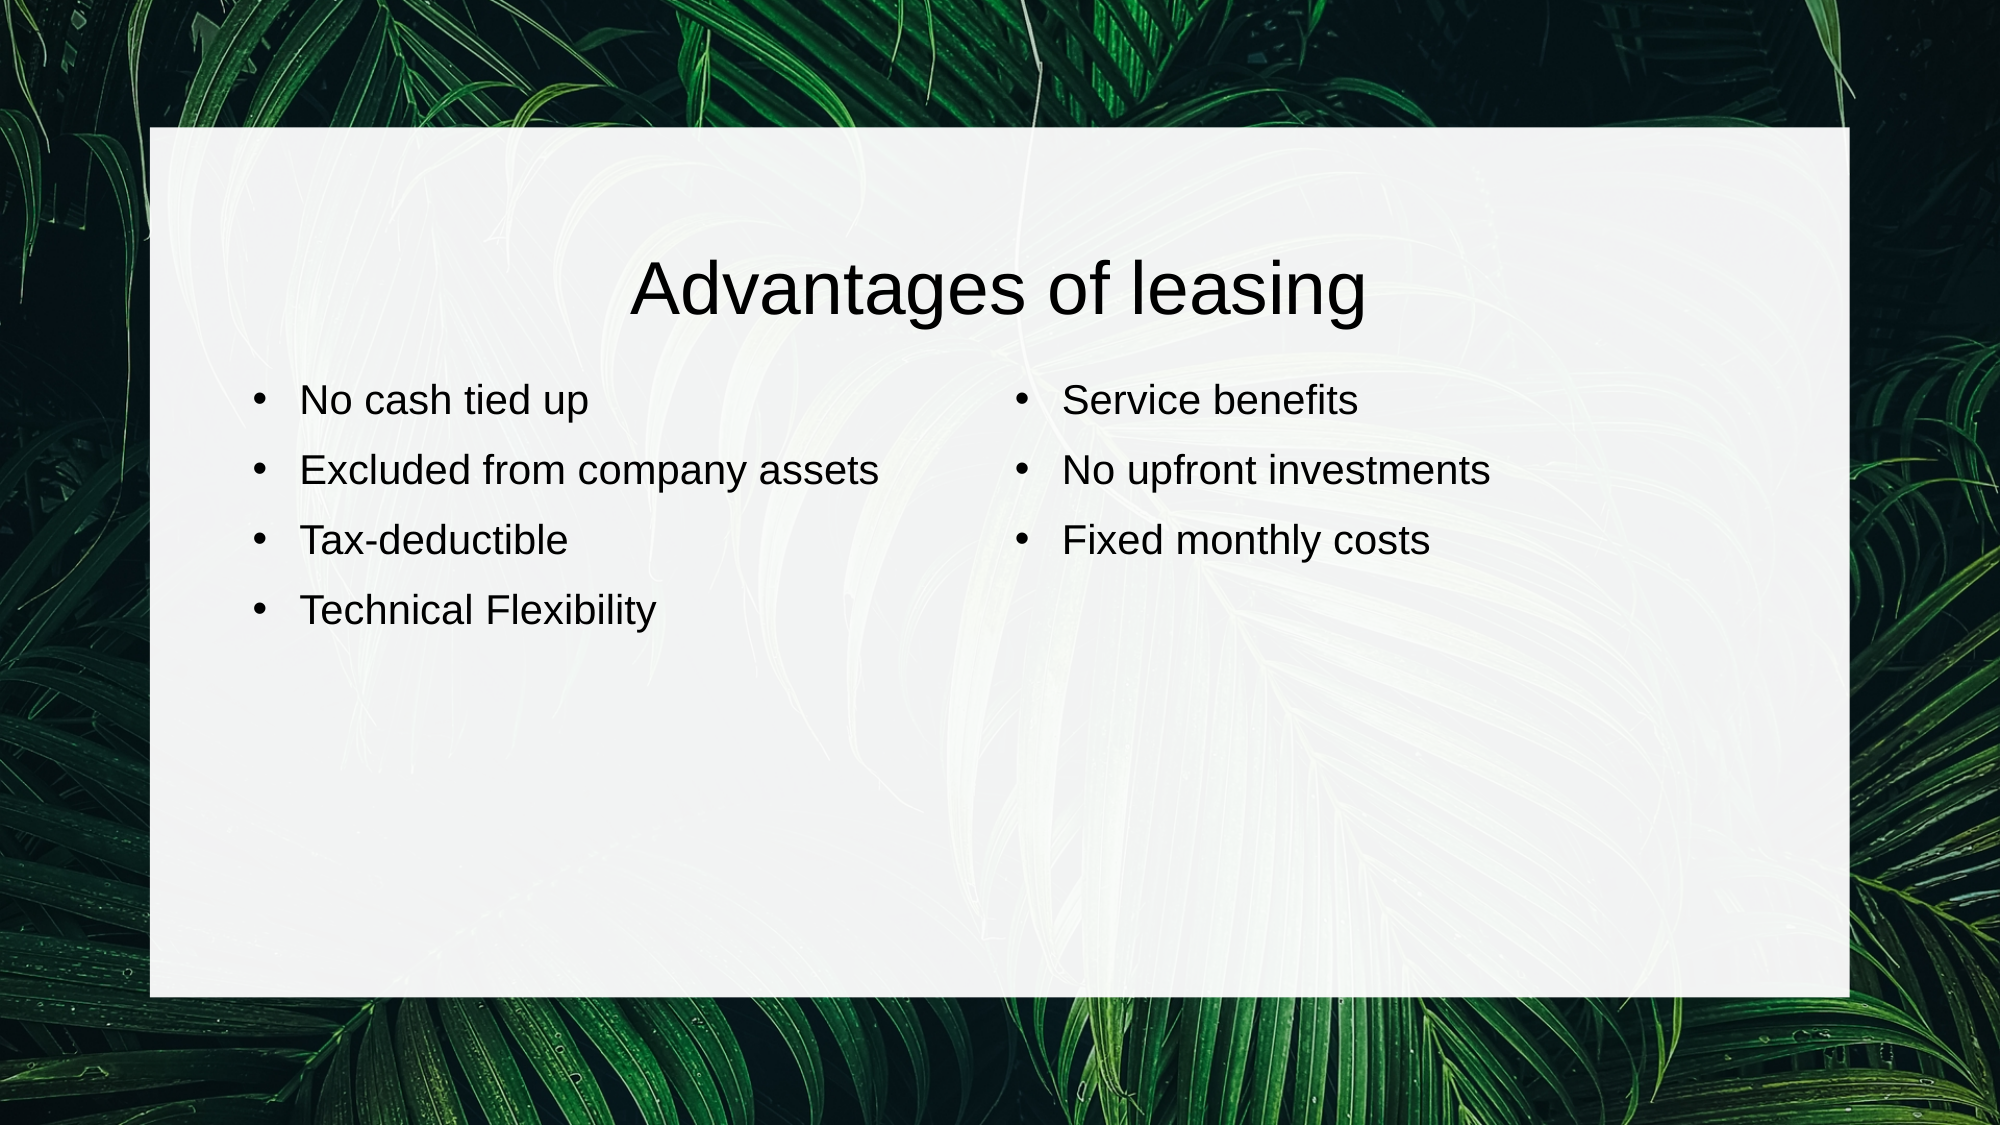

# Advantages of leasing
No cash tied up
Excluded from company assets
Tax-deductible
Technical Flexibility
Service benefits
No upfront investments
Fixed monthly costs